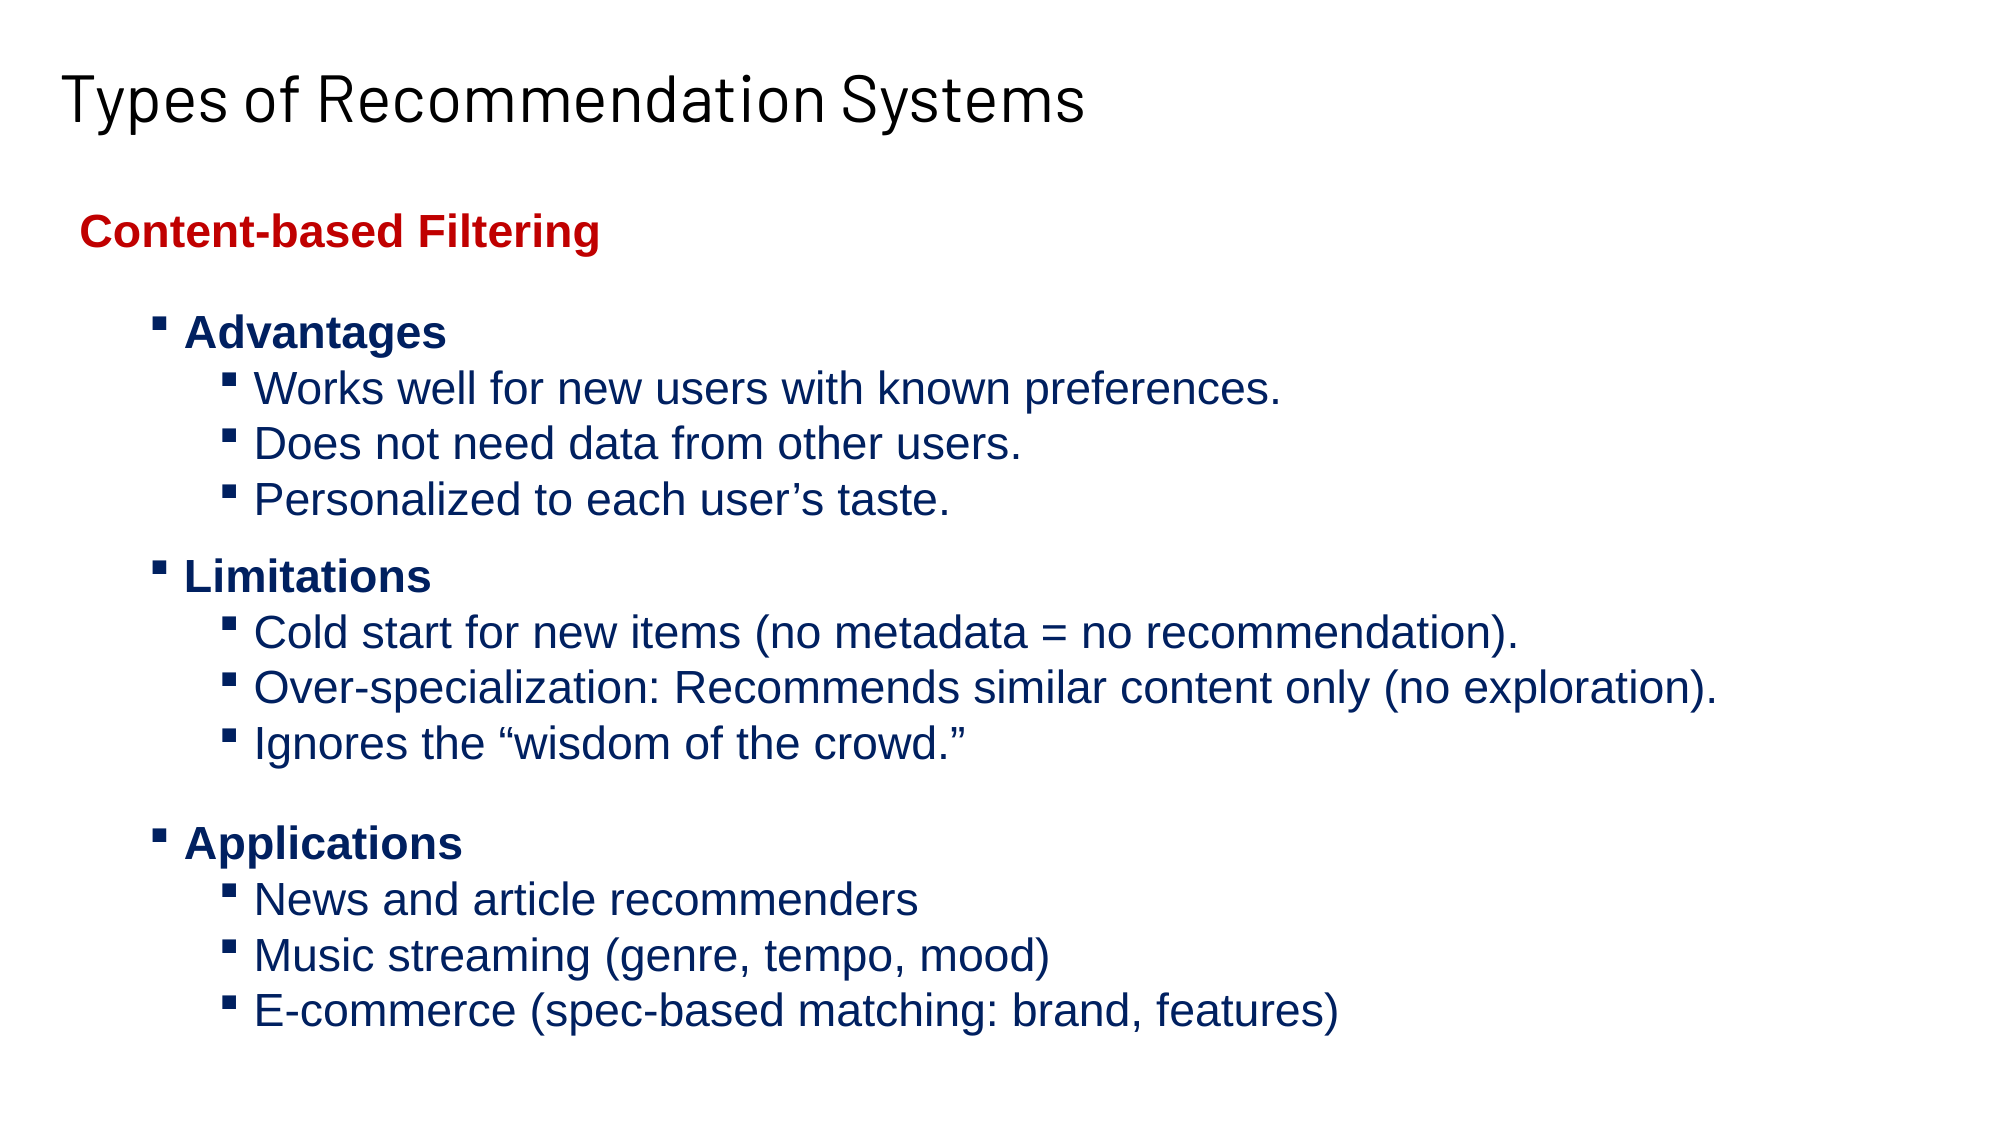

# Types of Recommendation Systems
Content-based Filtering

Advantages
Works well for new users with known preferences.
Does not need data from other users.
Personalized to each user’s taste.

Limitations
Cold start for new items (no metadata = no recommendation).
Over-specialization: Recommends similar content only (no exploration).
Ignores the “wisdom of the crowd.”

Applications
News and article recommenders
Music streaming (genre, tempo, mood)
E-commerce (spec-based matching: brand, features)